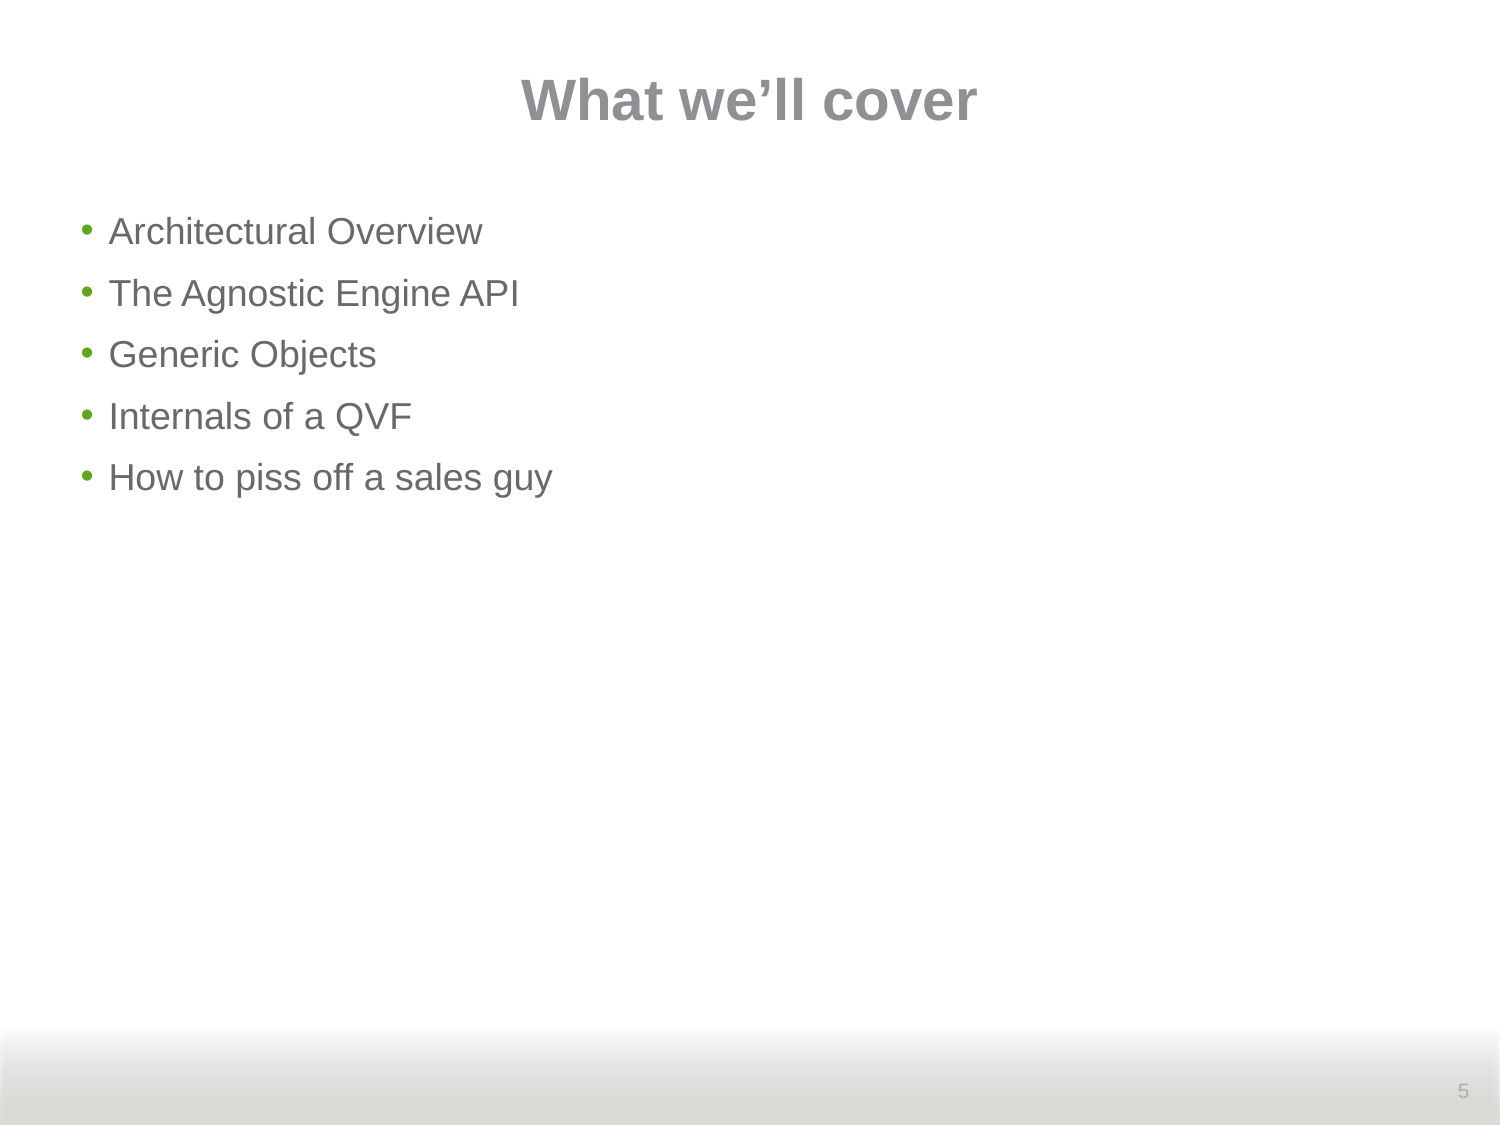

# What we’ll cover
Architectural Overview
The Agnostic Engine API
Generic Objects
Internals of a QVF
How to piss off a sales guy